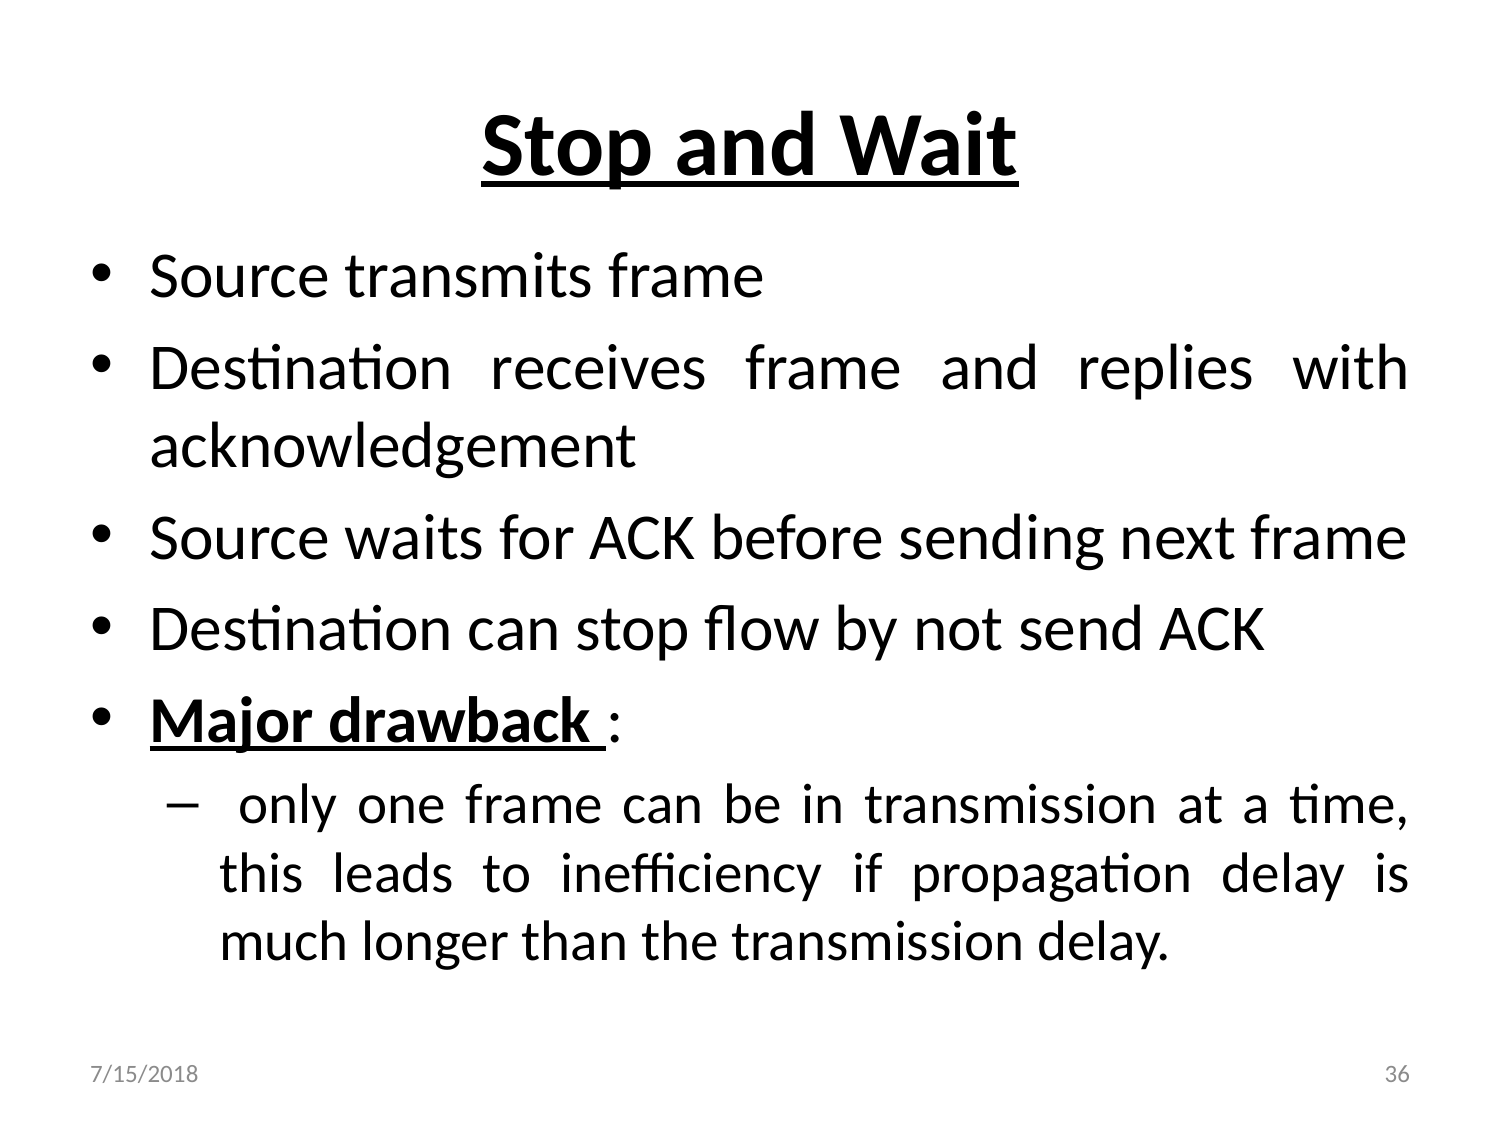

# Stop and Wait
Source transmits frame
Destination receives frame and replies with acknowledgement
Source waits for ACK before sending next frame
Destination can stop flow by not send ACK
Major drawback :
 only one frame can be in transmission at a time, this leads to inefficiency if propagation delay is much longer than the transmission delay.
7/15/2018
36